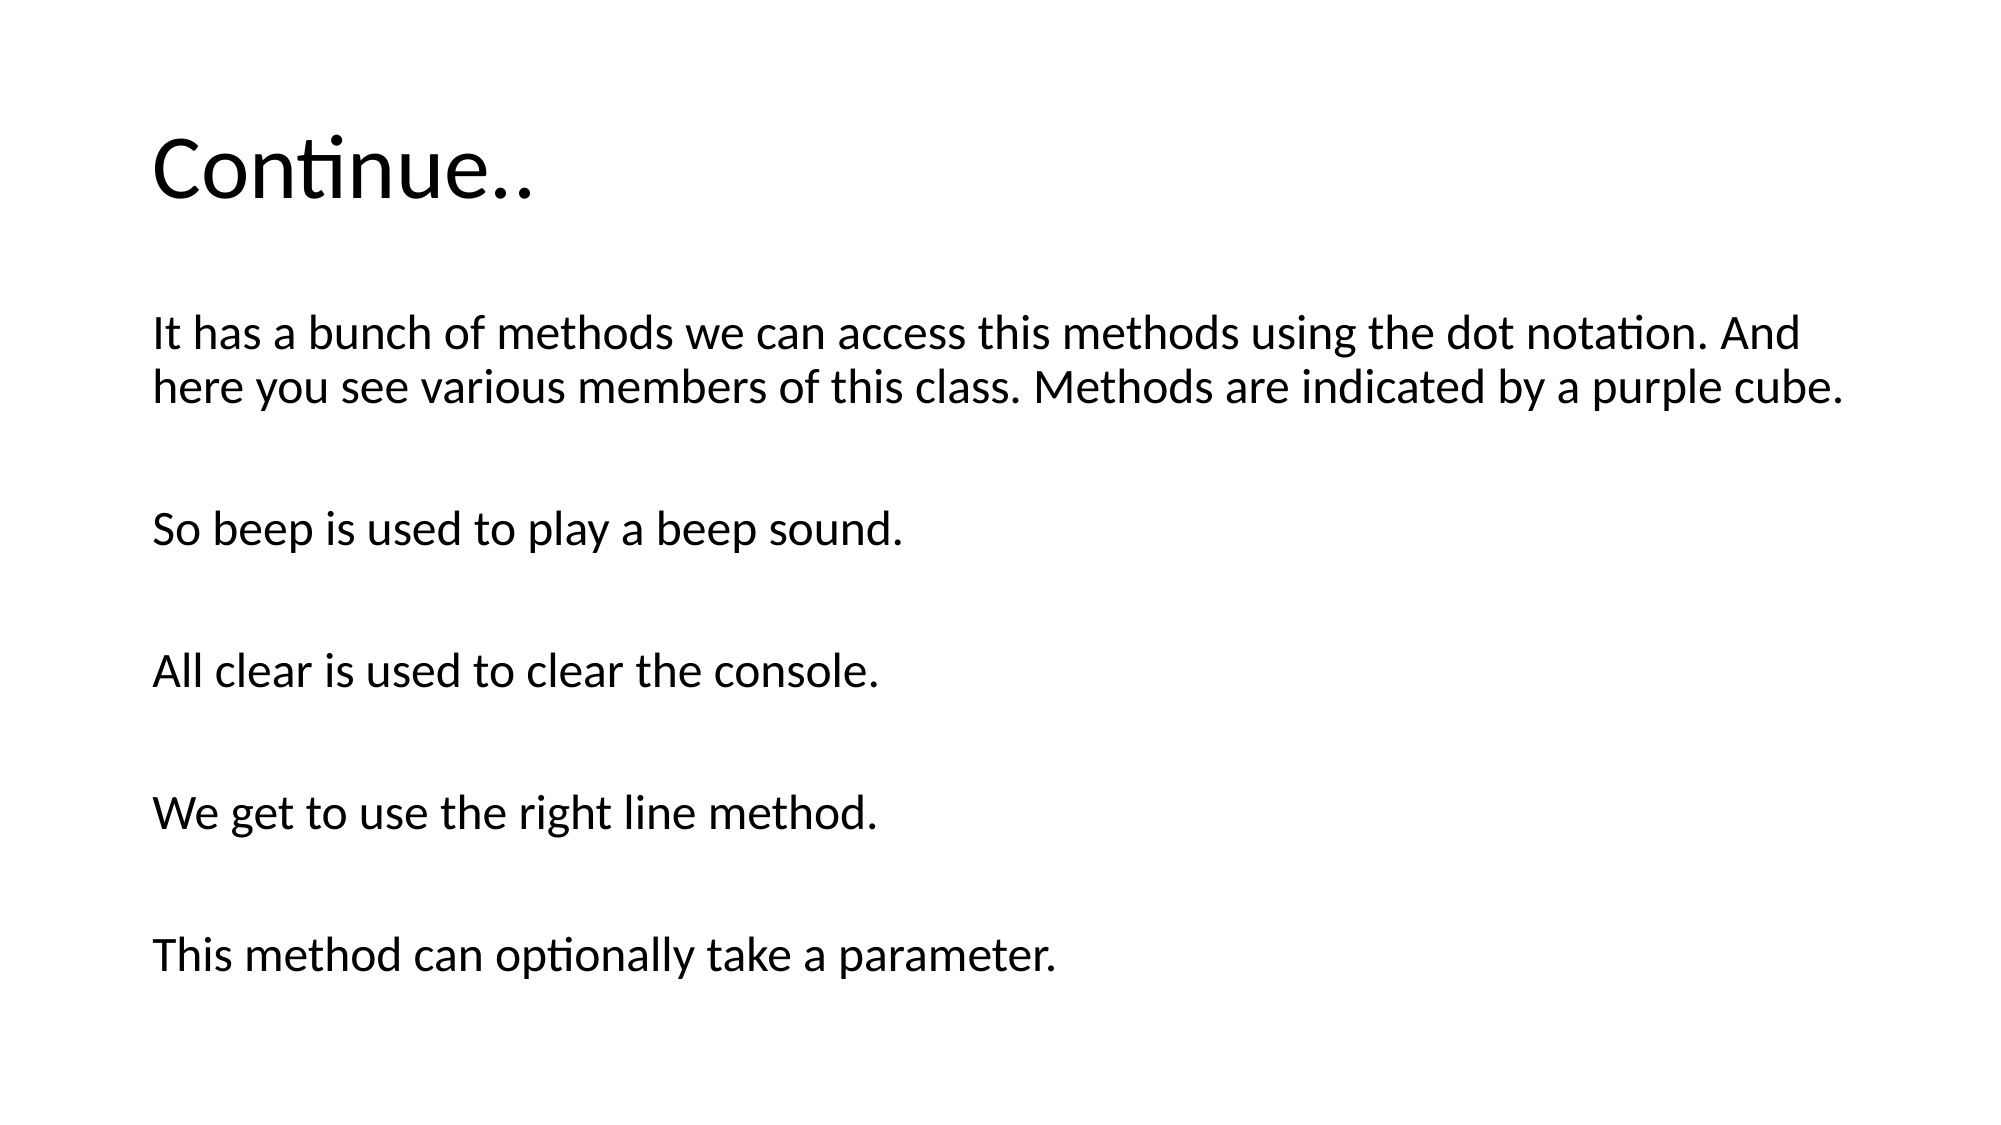

# Continue..
It has a bunch of methods we can access this methods using the dot notation. And here you see various members of this class. Methods are indicated by a purple cube.

So beep is used to play a beep sound.

All clear is used to clear the console.

We get to use the right line method.

This method can optionally take a parameter.